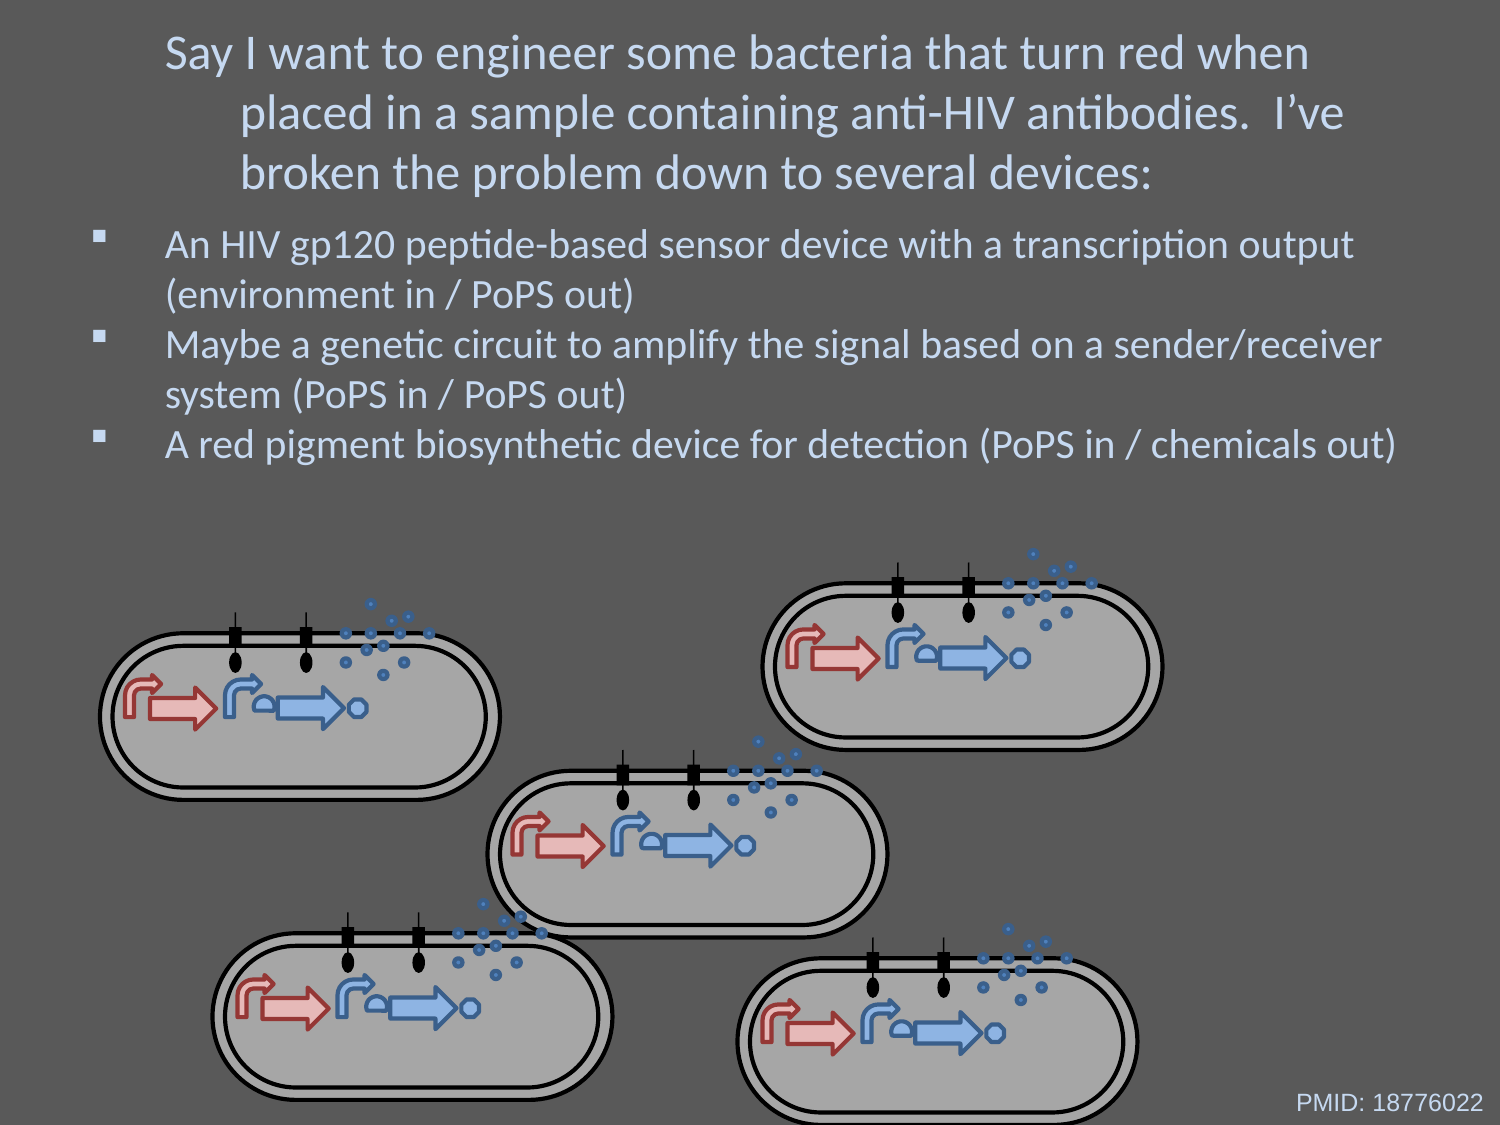

Say I want to engineer some bacteria that turn red when placed in a sample containing anti-HIV antibodies.  I’ve broken the problem down to several devices:
An HIV gp120 peptide-based sensor device with a transcription output (environment in / PoPS out)
Maybe a genetic circuit to amplify the signal based on a sender/receiver system (PoPS in / PoPS out)
A red pigment biosynthetic device for detection (PoPS in / chemicals out)

PMID: 18776022